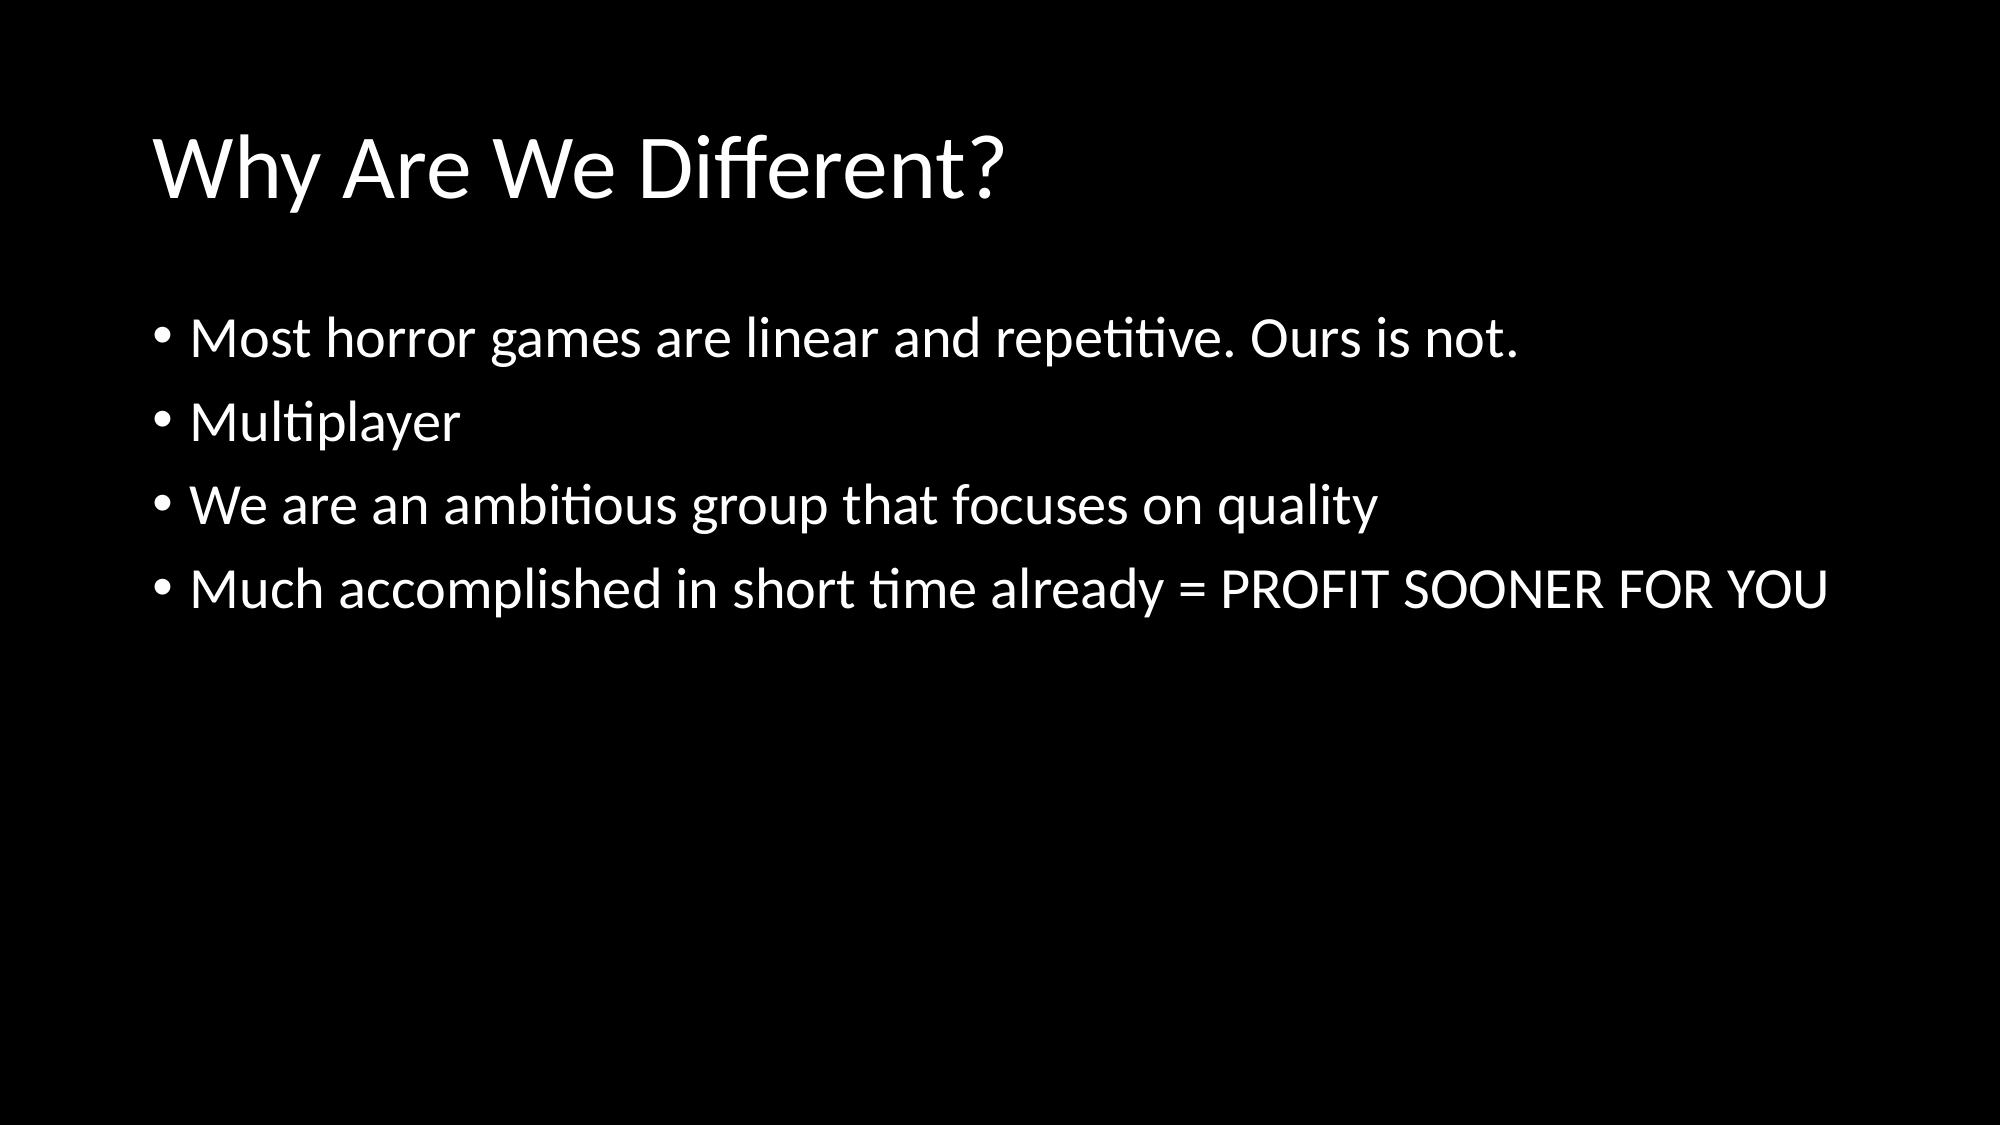

# Why Are We Different?
Most horror games are linear and repetitive. Ours is not.
Multiplayer
We are an ambitious group that focuses on quality
Much accomplished in short time already = PROFIT SOONER FOR YOU